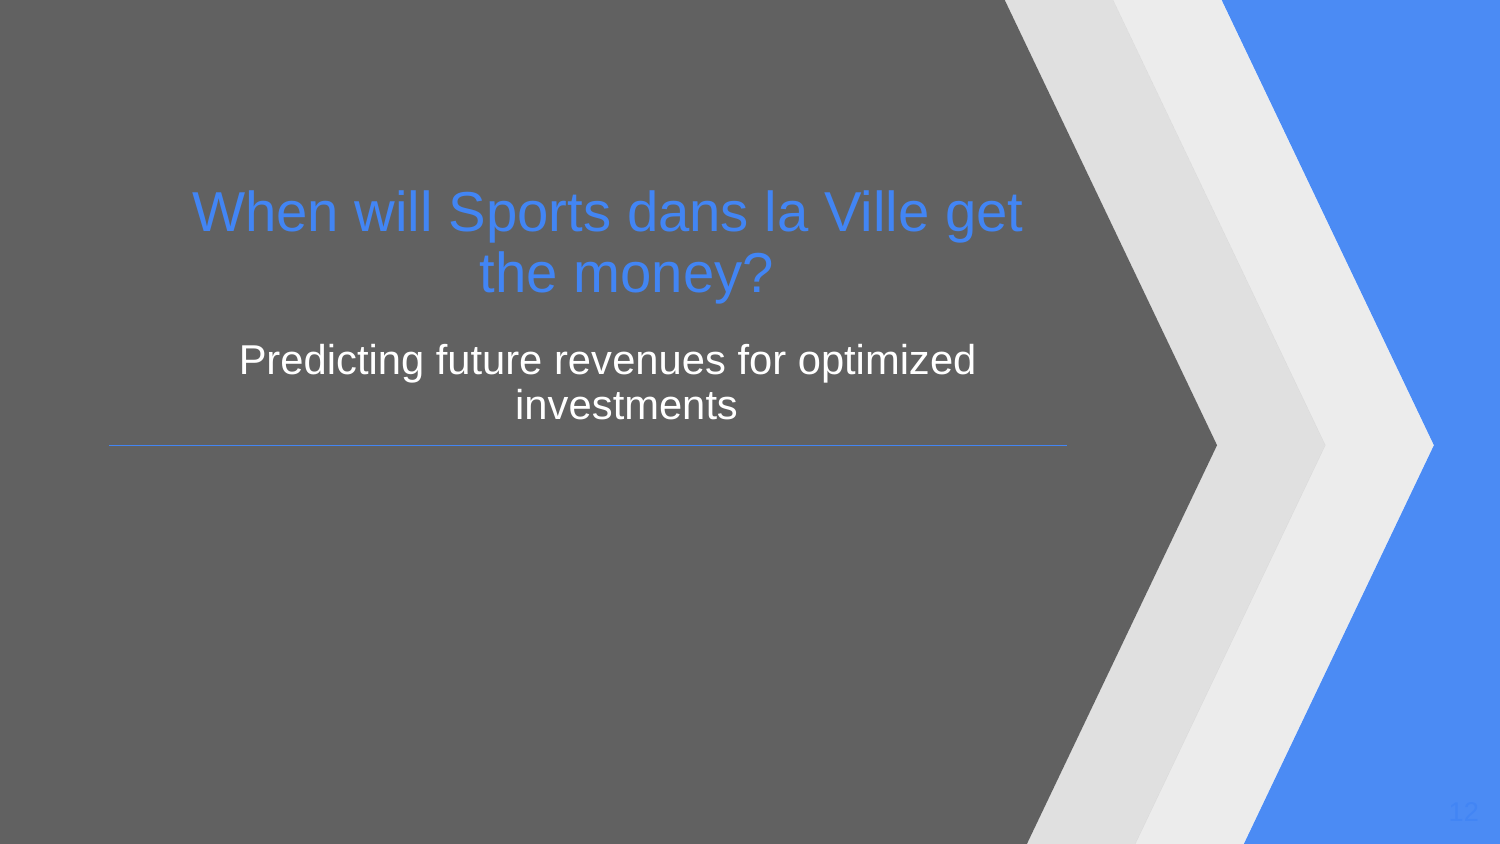

When will Sports dans la Ville get the money?
Predicting future revenues for optimized investments

12